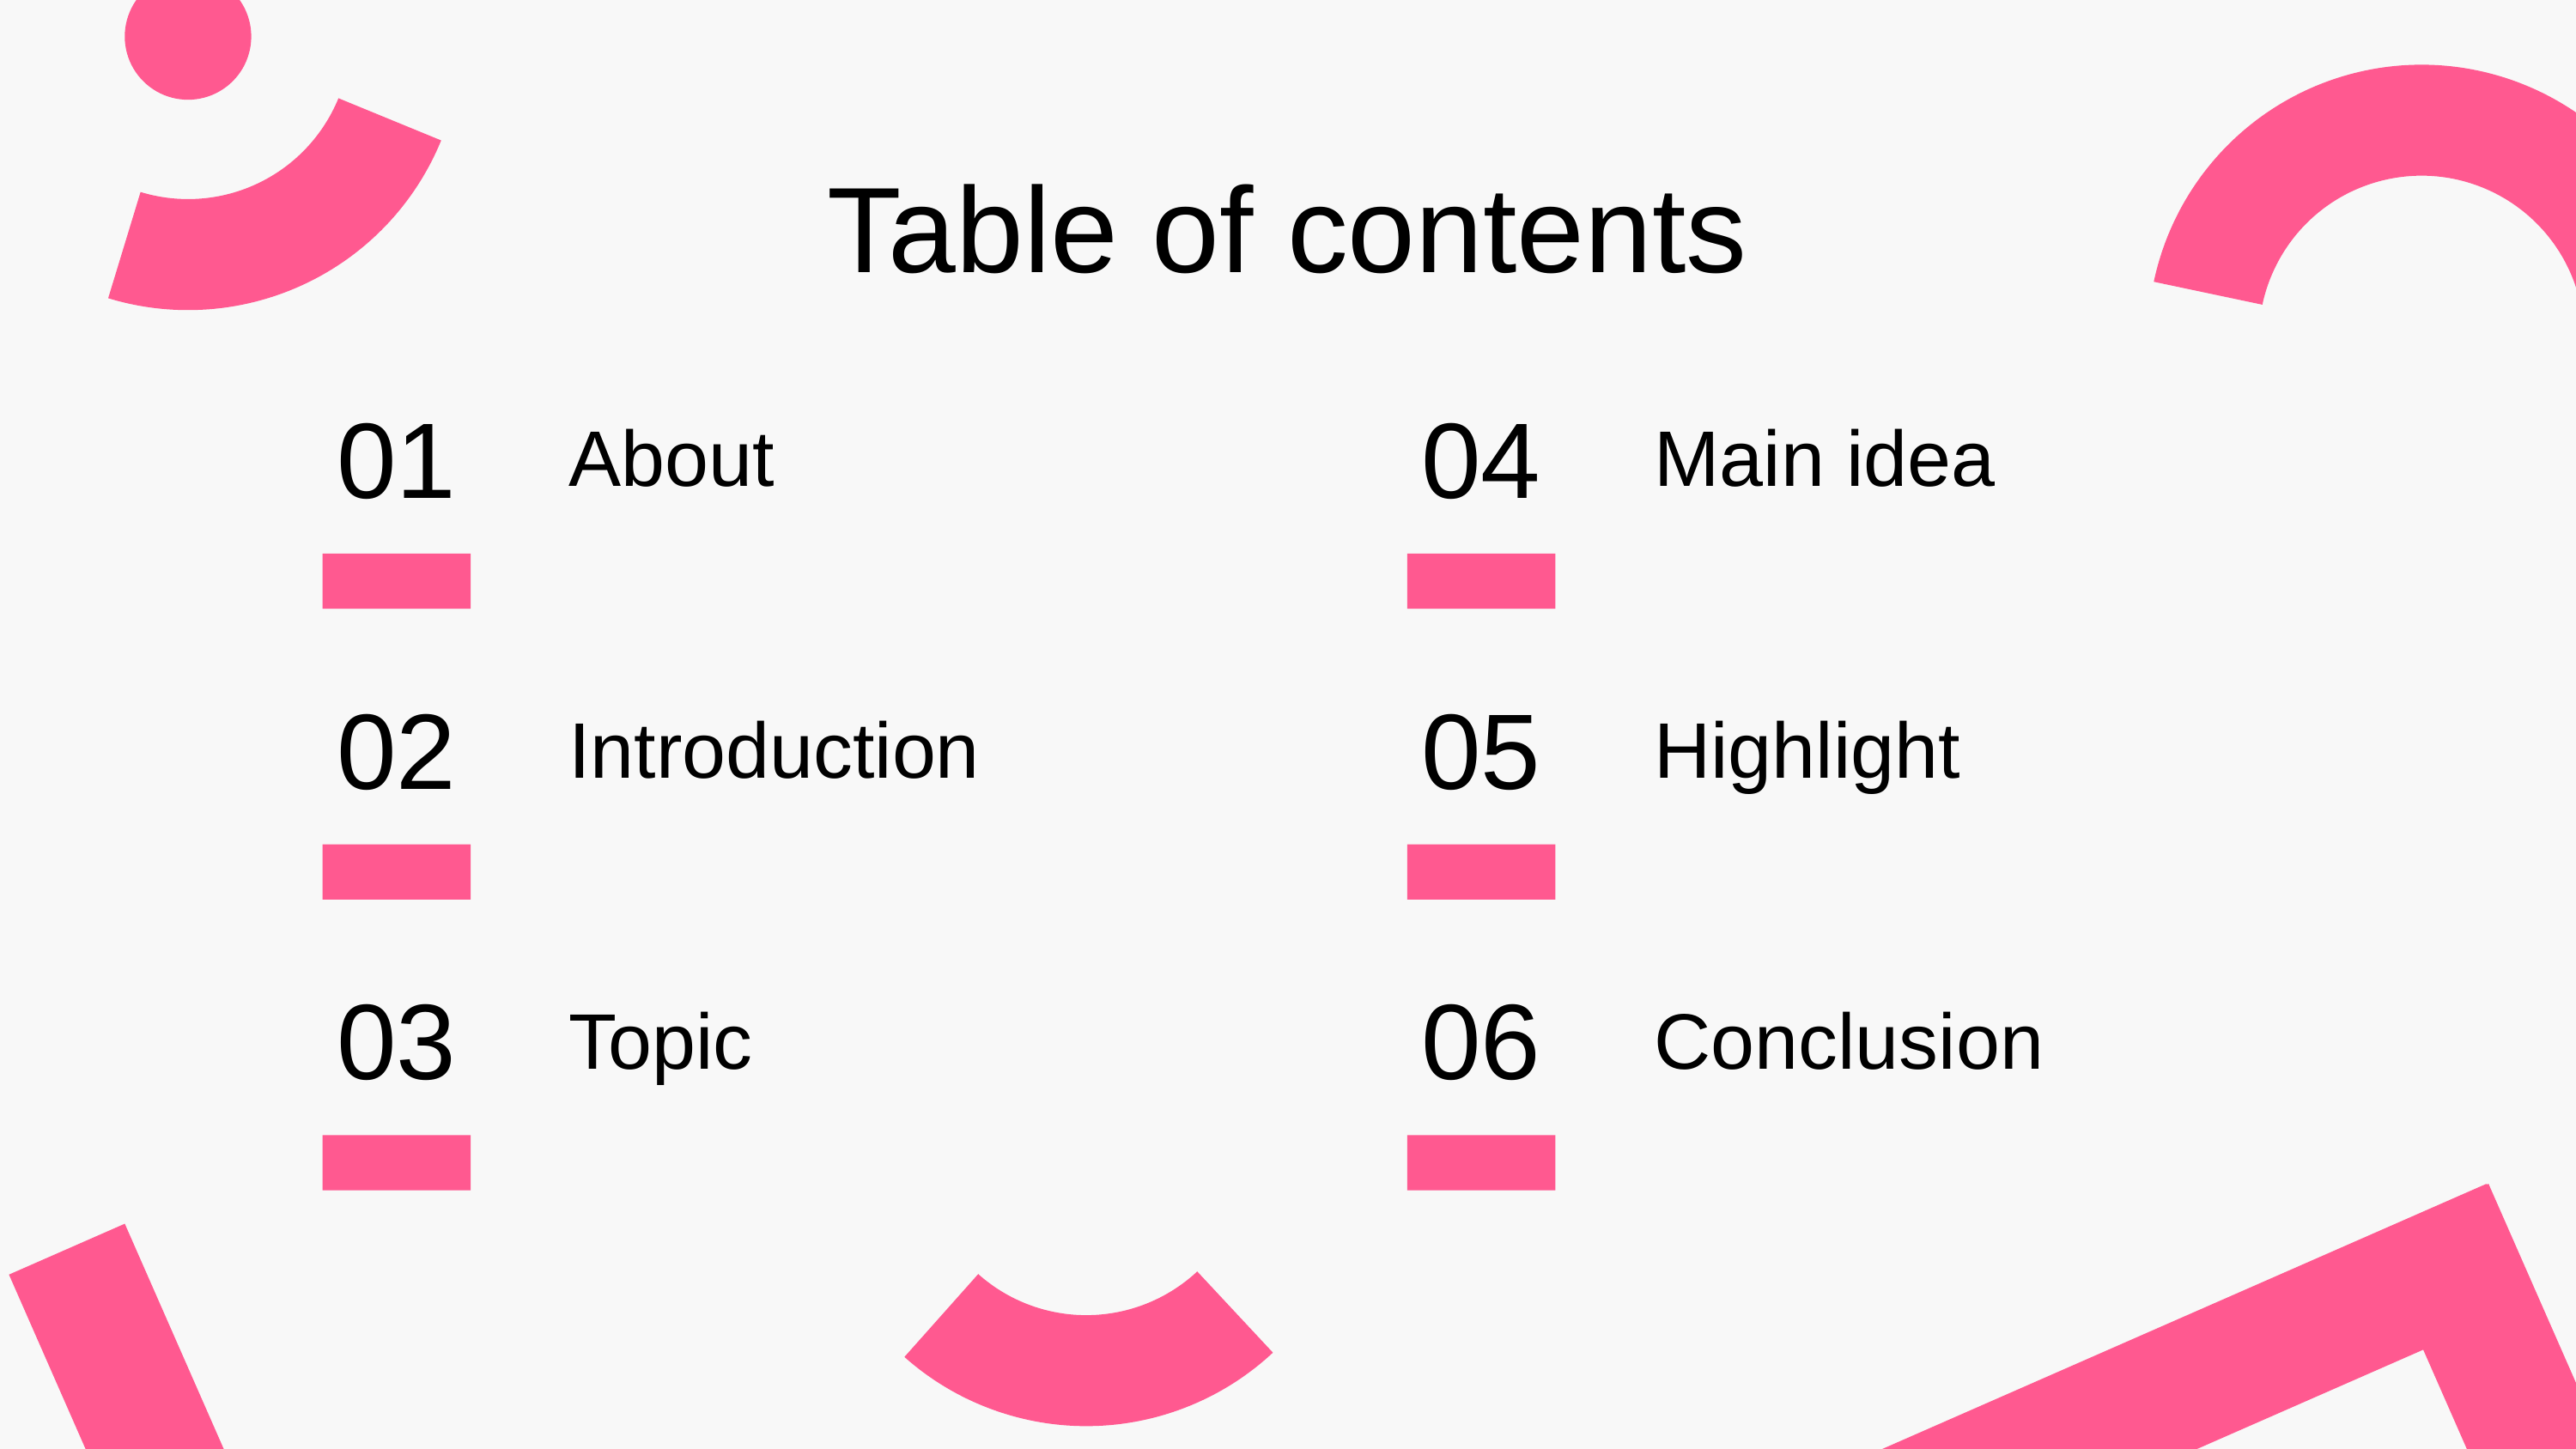

Table of contents
# 01
04
About
Main idea

02
05
Introduction
Highlight

03
06
Topic
Conclusion